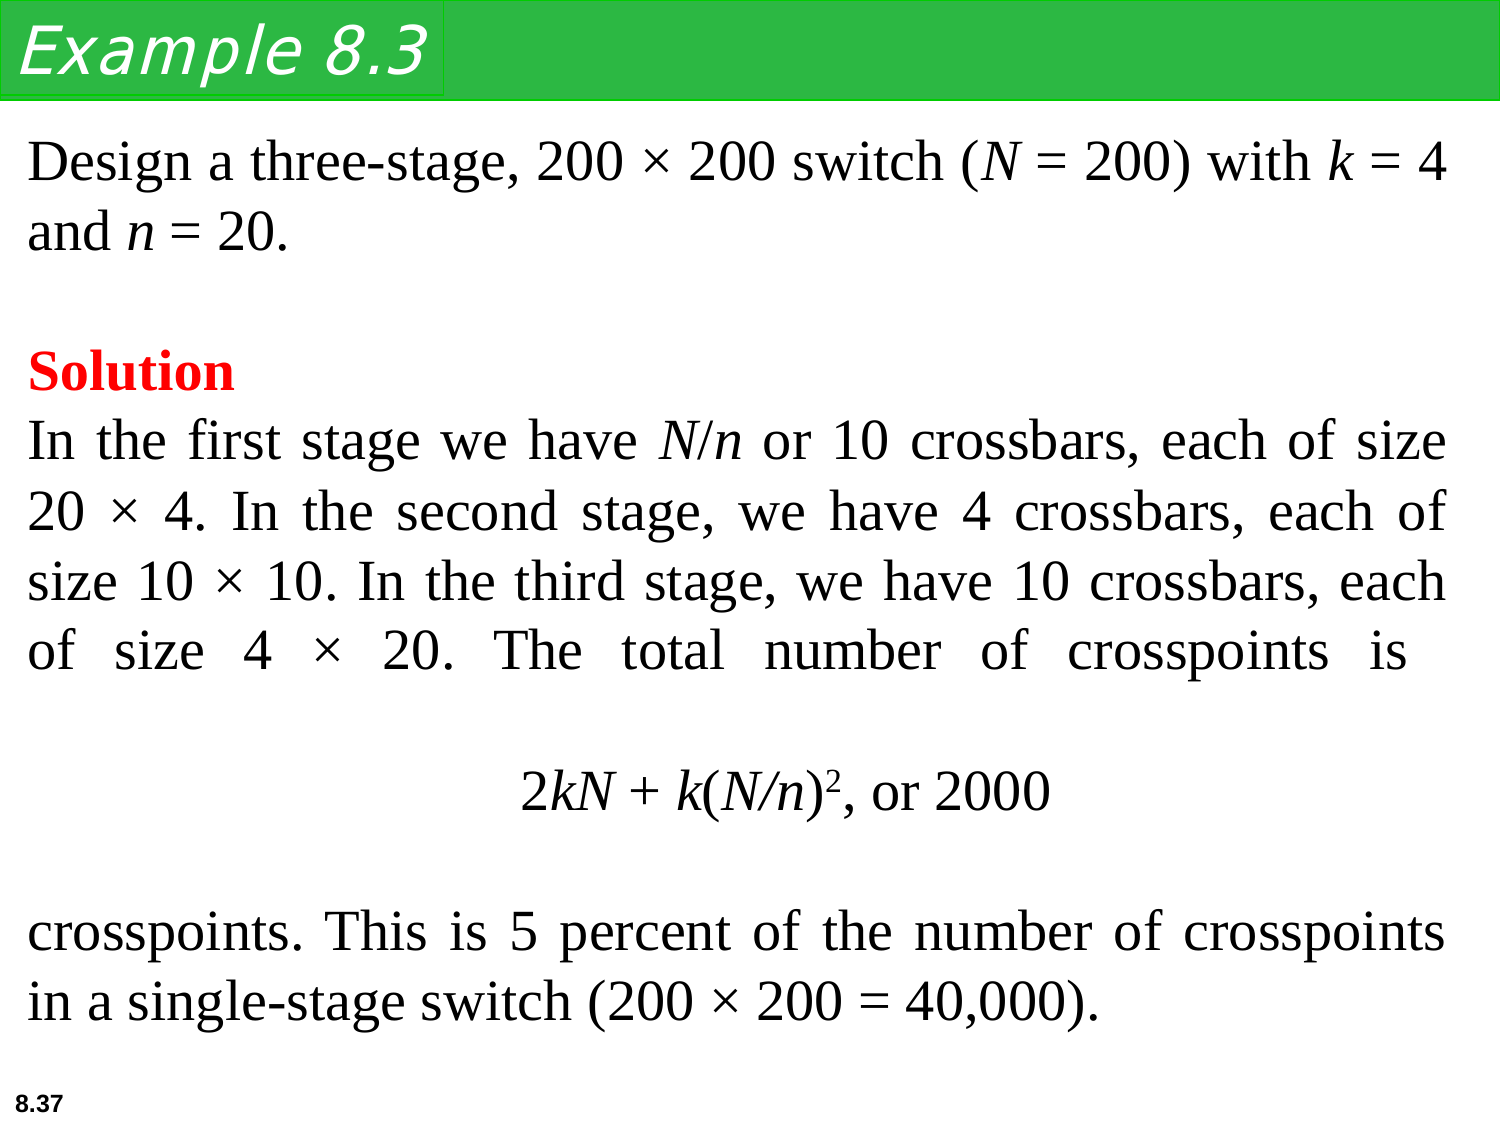

Example 8.3
Design a three-stage, 200 × 200 switch (N = 200) with k = 4 and n = 20.

Solution
In the first stage we have N/n or 10 crossbars, each of size 20 × 4. In the second stage, we have 4 crossbars, each of size 10 × 10. In the third stage, we have 10 crossbars, each of size 4 × 20. The total number of crosspoints is
                                  2kN + k(N/n)2, or 2000
crosspoints. This is 5 percent of the number of crosspoints in a single-stage switch (200 × 200 = 40,000).
8.37